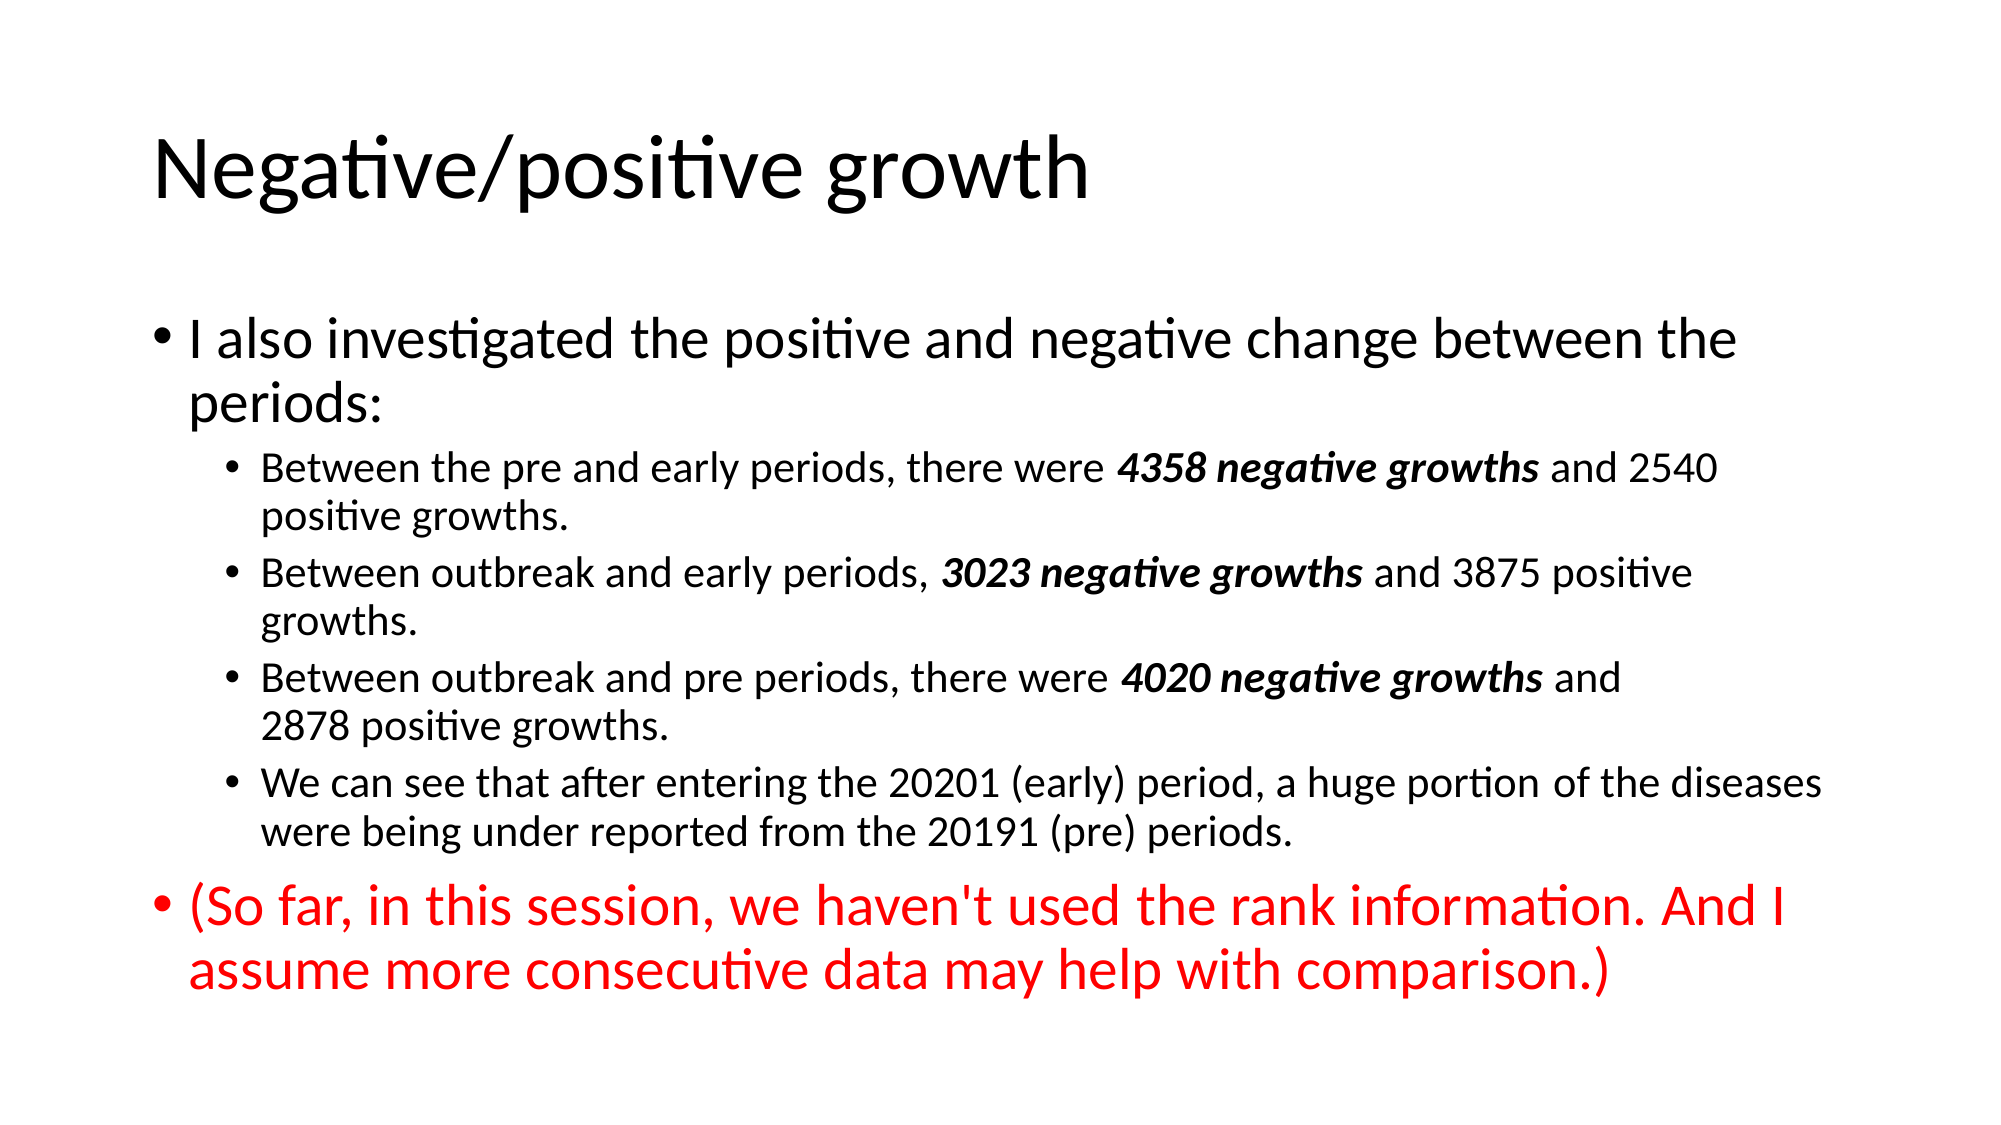

# Negative/positive growth
I also investigated the positive and negative change between the periods:
Between the pre and early periods, there were 4358 negative growths and 2540 positive growths.
Between outbreak and early periods, 3023 negative growths and 3875 positive growths.
Between outbreak and pre periods, there were 4020 negative growths and 2878 positive growths.
We can see that after entering the 20201 (early) period, a huge portion of the diseases were being under reported from the 20191 (pre) periods.
(So far, in this session, we haven't used the rank information. And I assume more consecutive data may help with comparison.)